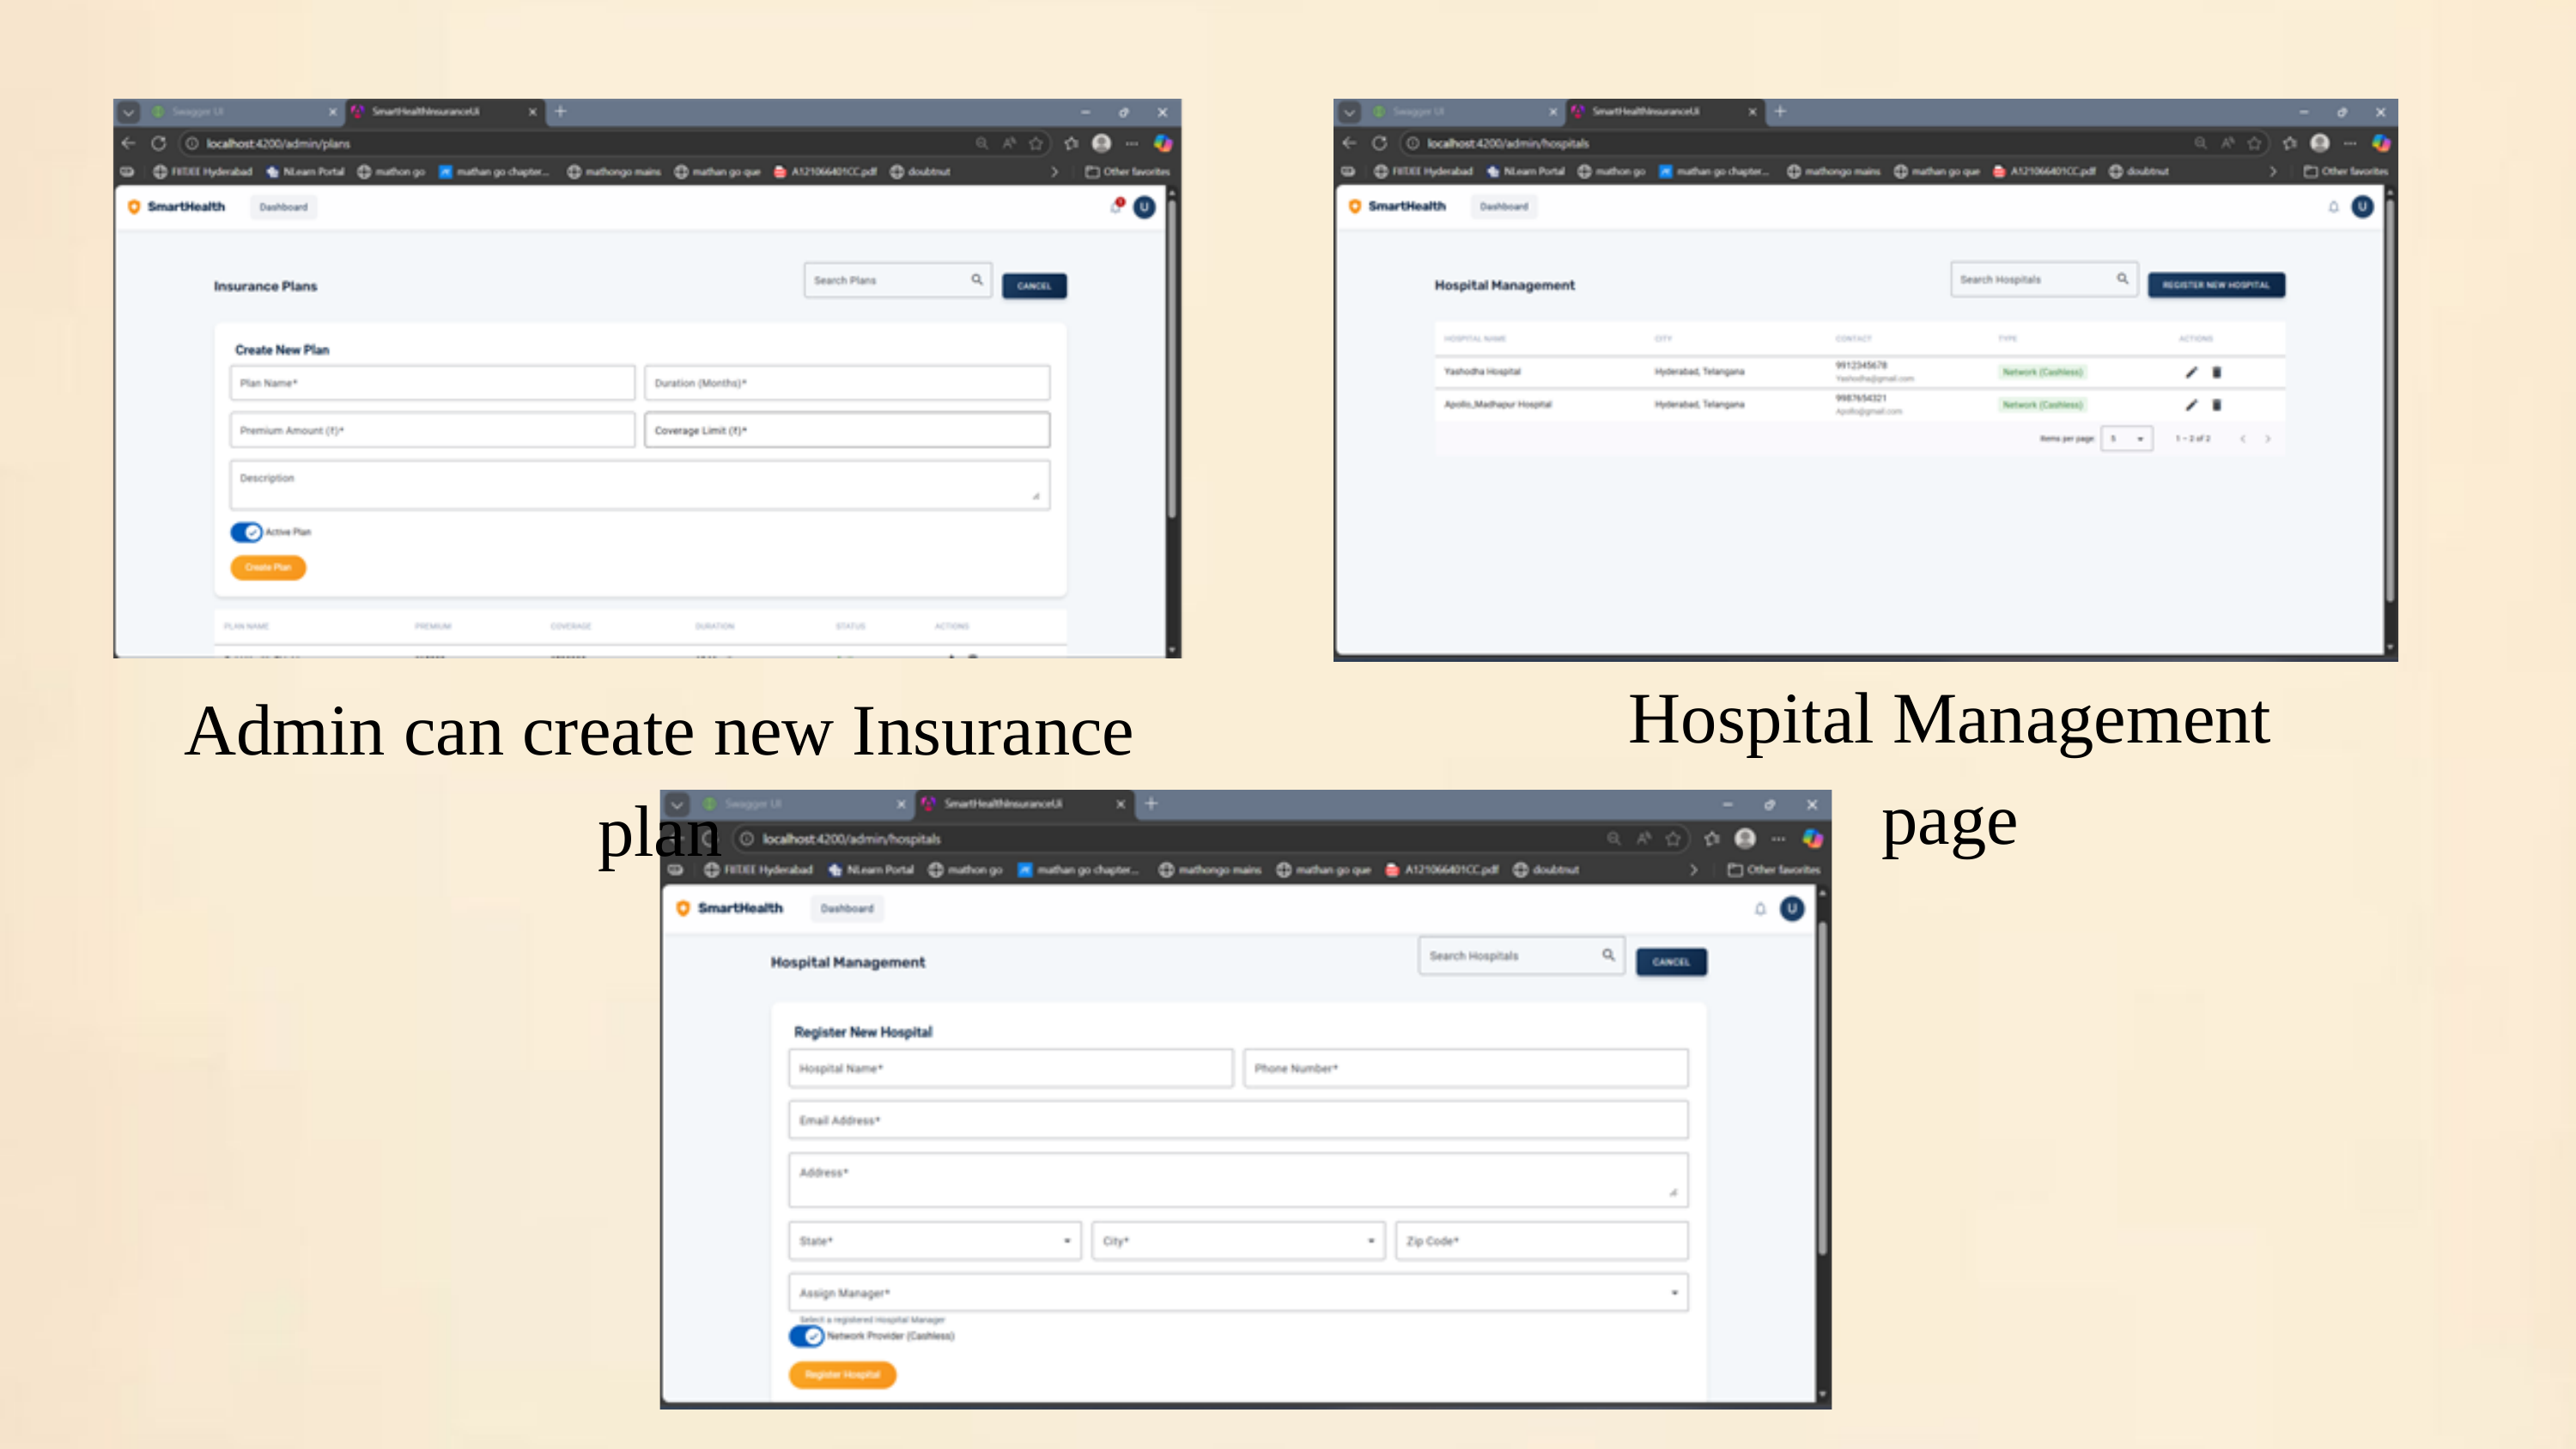

Hospital Management page
Admin can create new Insurance plan